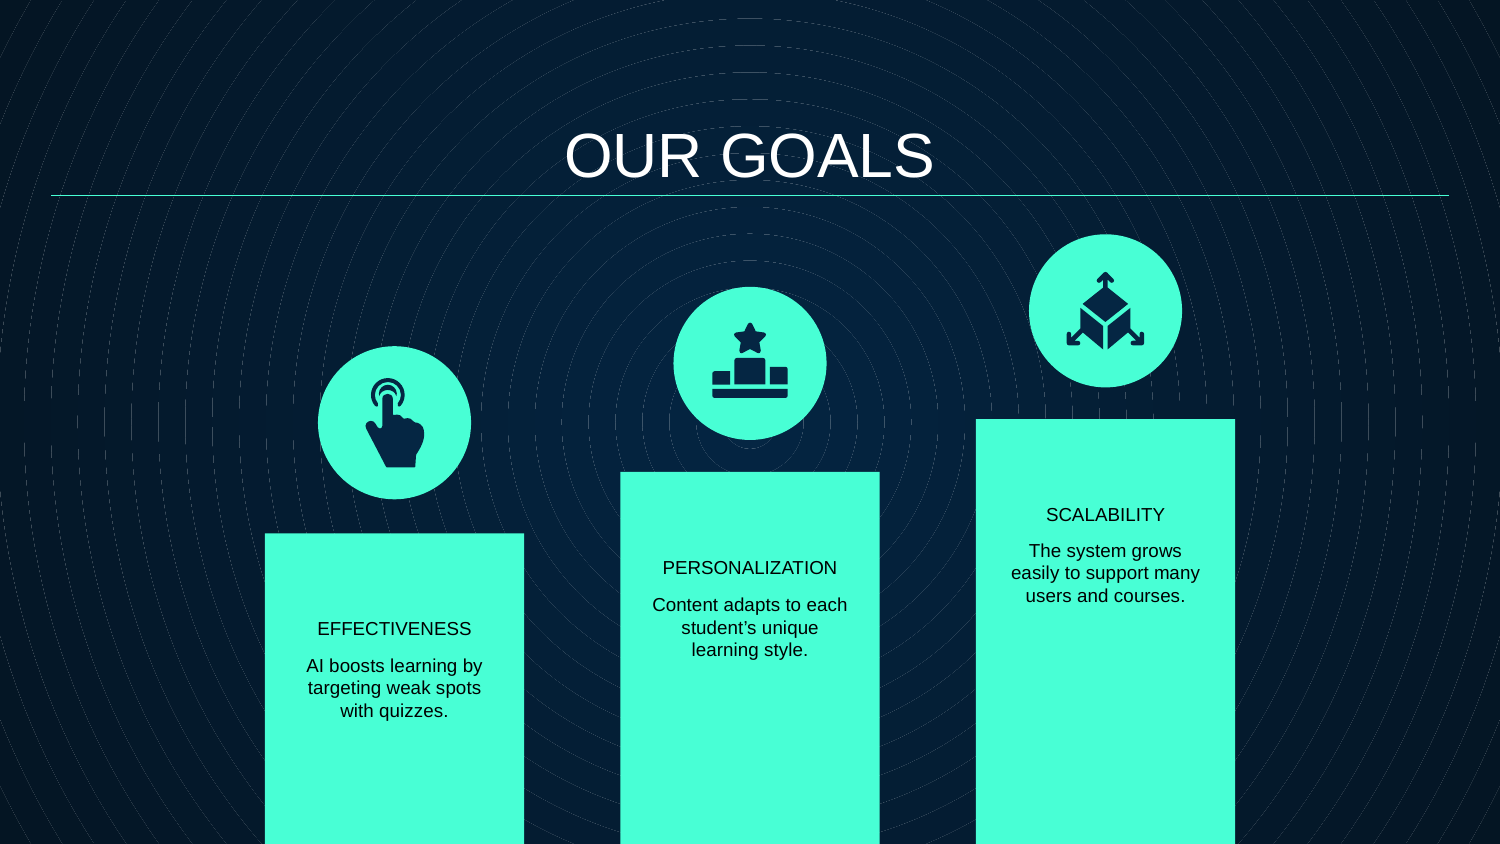

OUR GOALS

SCALABILITY
The system grows easily to support many users and courses.

# PERSONALIZATION
Content adapts to each student’s unique learning style.
EFFECTIVENESS
AI boosts learning by targeting weak spots with quizzes.